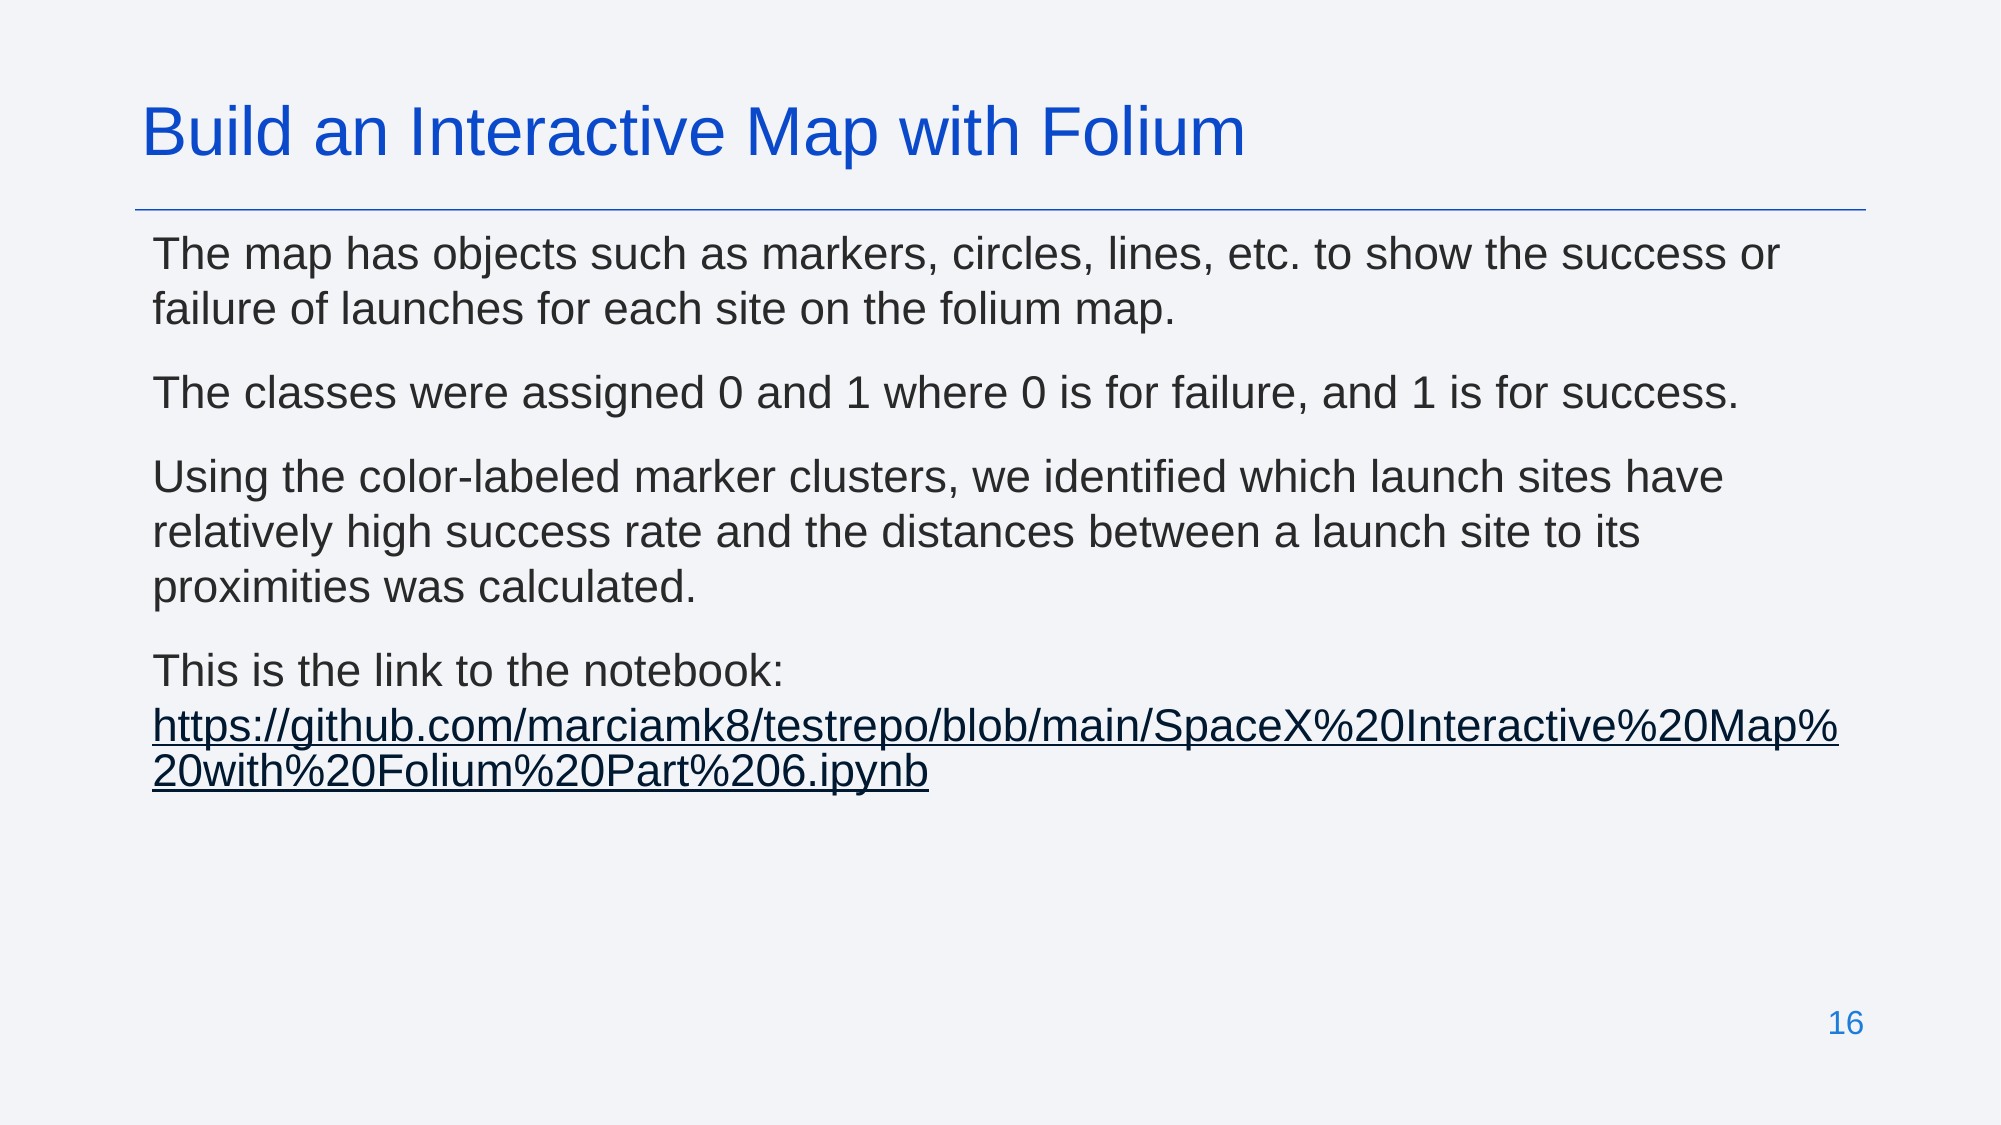

Build an Interactive Map with Folium
The map has objects such as markers, circles, lines, etc. to show the success or failure of launches for each site on the folium map.
The classes were assigned 0 and 1 where 0 is for failure, and 1 is for success.
Using the color-labeled marker clusters, we identified which launch sites have relatively high success rate and the distances between a launch site to its proximities was calculated.
This is the link to the notebook: https://github.com/marciamk8/testrepo/blob/main/SpaceX%20Interactive%20Map%20with%20Folium%20Part%206.ipynb

16